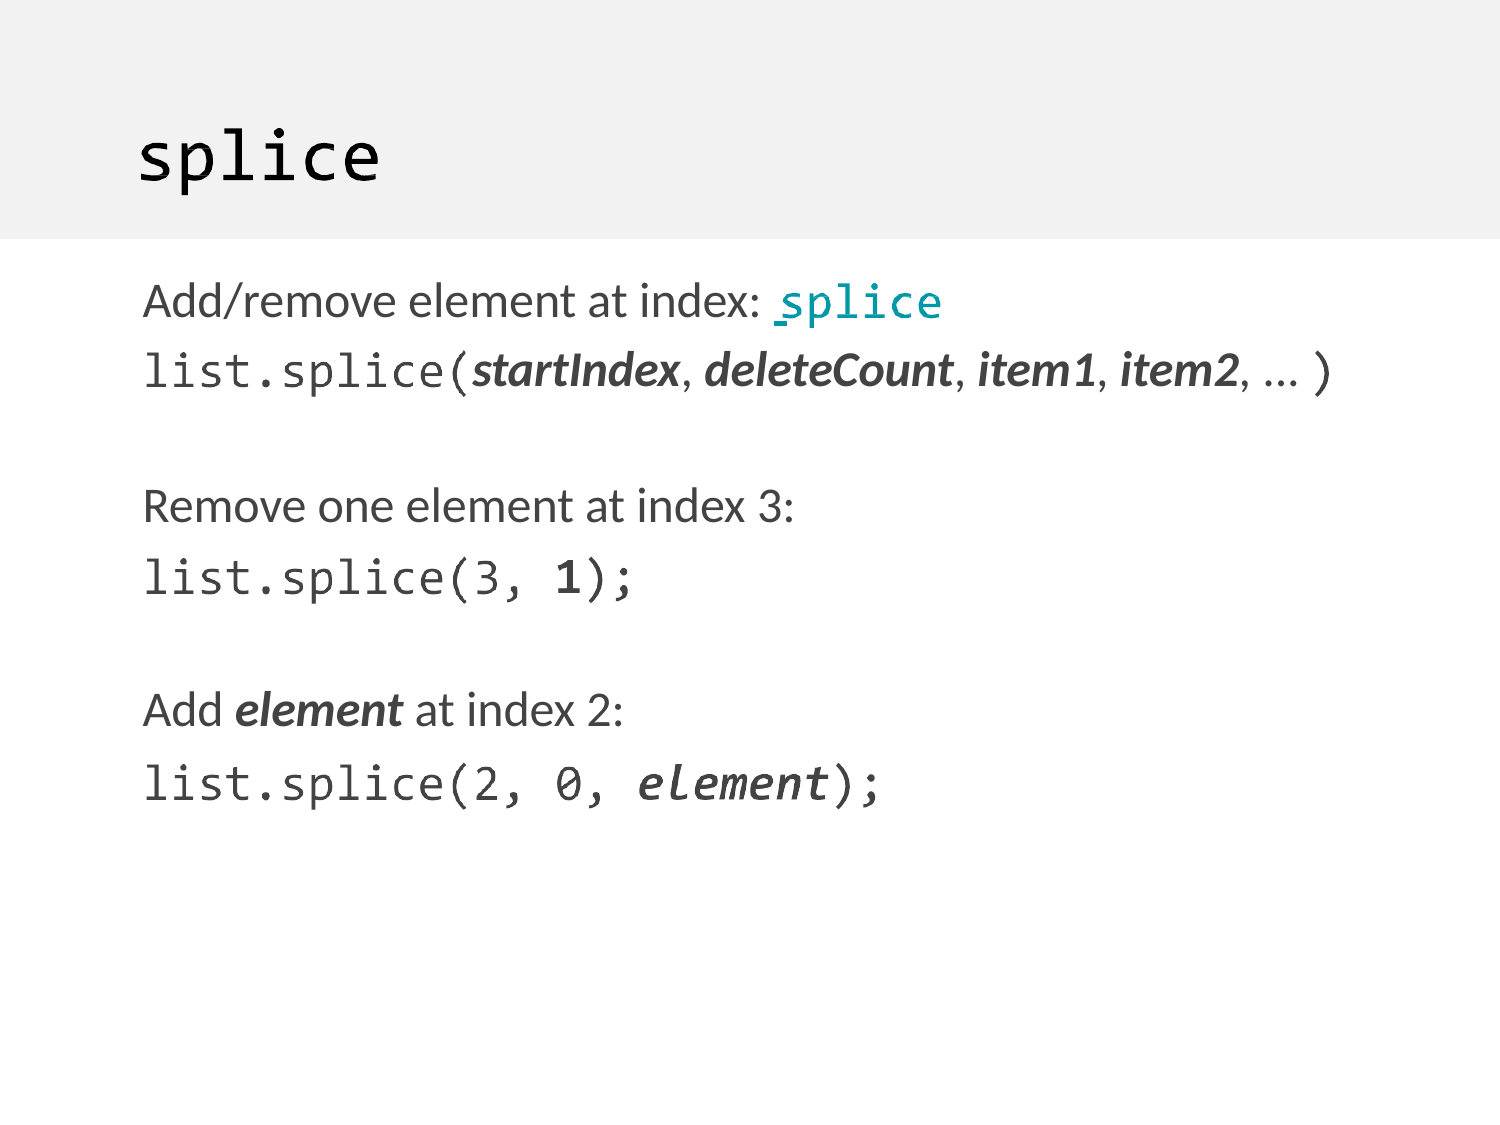

Add/remove element at index:
startIndex, deleteCount, item1, item2, ...

Remove one element at index 3:

Add element at index 2: